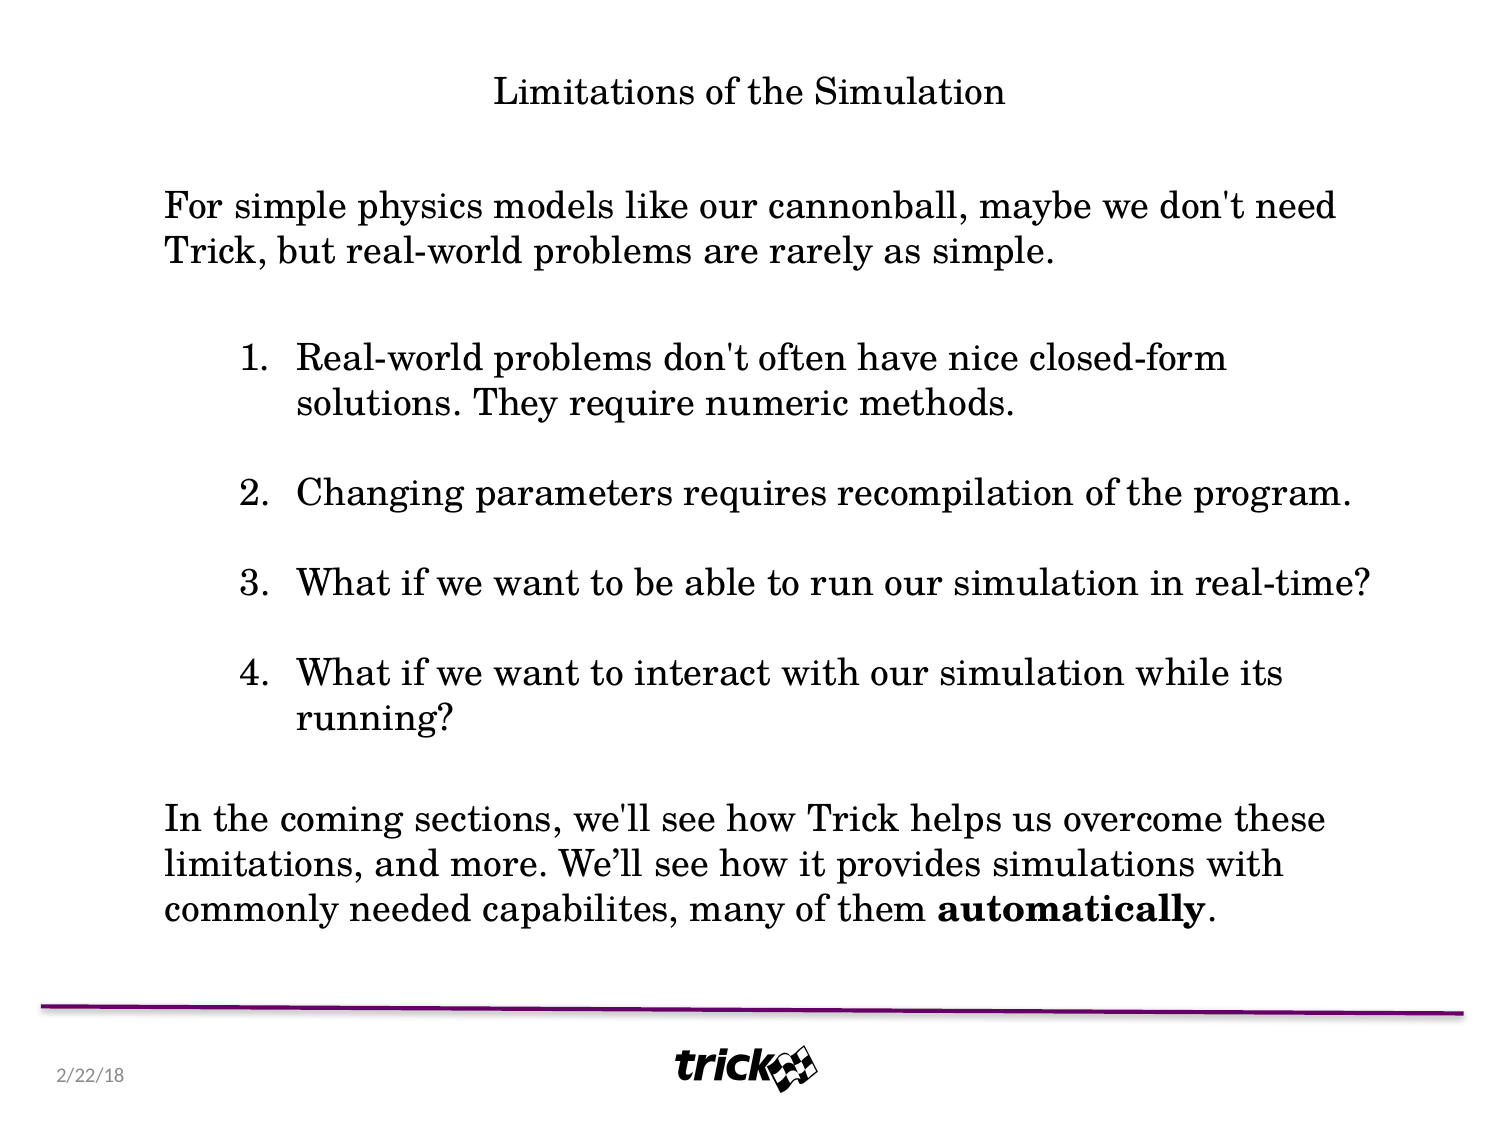

Limitations of the Simulation
For simple physics models like our cannonball, maybe we don't need Trick, but real-world problems are rarely as simple.
Real-world problems don't often have nice closed-form solutions. They require numeric methods.

Changing parameters requires recompilation of the program.

What if we want to be able to run our simulation in real-time?

What if we want to interact with our simulation while its running?
In the coming sections, we'll see how Trick helps us overcome these limitations, and more. We’ll see how it provides simulations with commonly needed capabilites, many of them automatically.